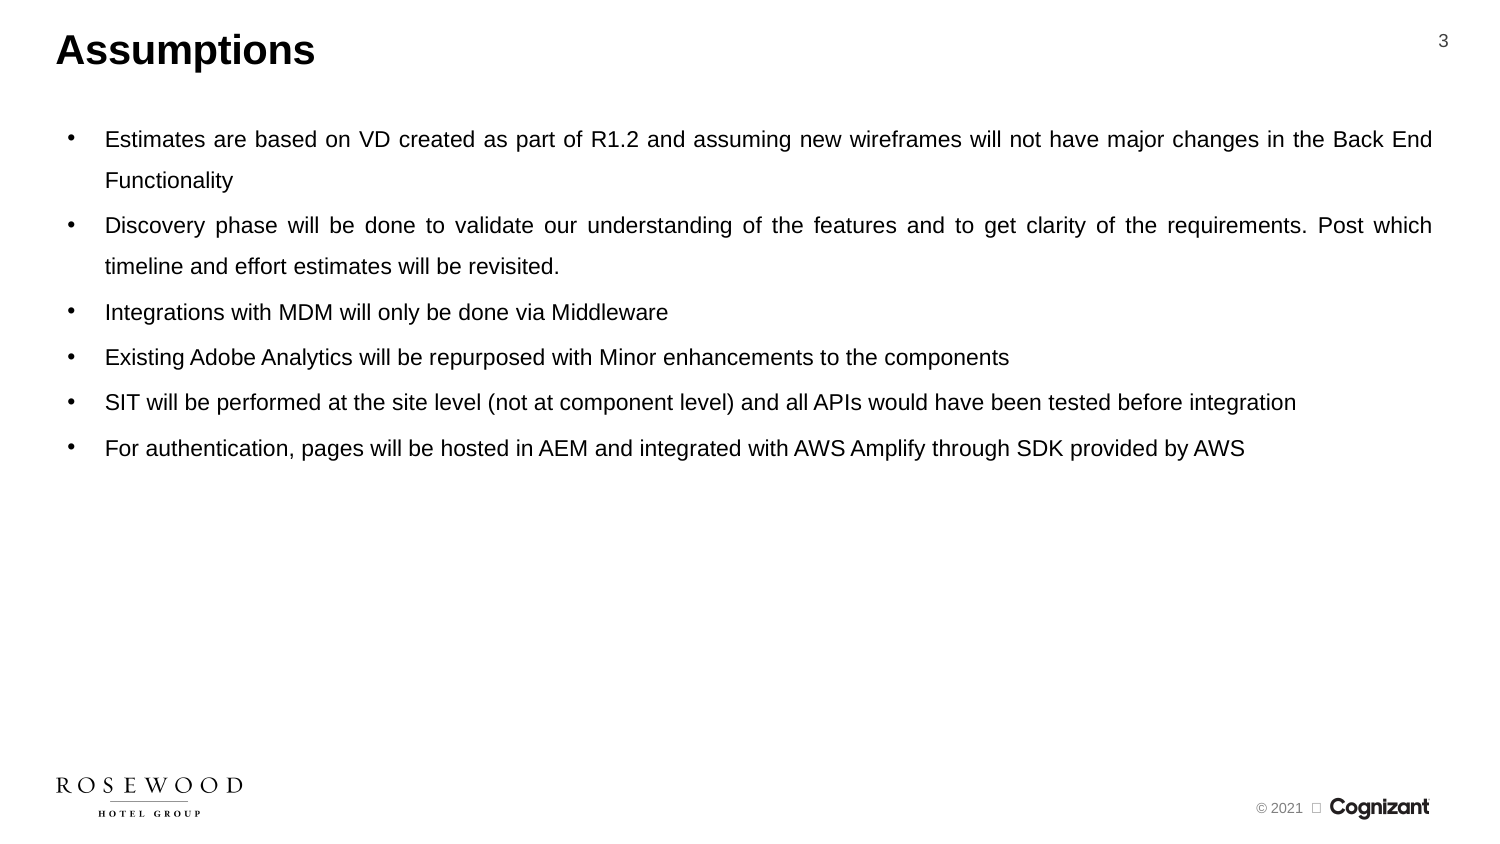

# Assumptions
3
Estimates are based on VD created as part of R1.2 and assuming new wireframes will not have major changes in the Back End Functionality
Discovery phase will be done to validate our understanding of the features and to get clarity of the requirements. Post which timeline and effort estimates will be revisited.
Integrations with MDM will only be done via Middleware
Existing Adobe Analytics will be repurposed with Minor enhancements to the components
SIT will be performed at the site level (not at component level) and all APIs would have been tested before integration
For authentication, pages will be hosted in AEM and integrated with AWS Amplify through SDK provided by AWS